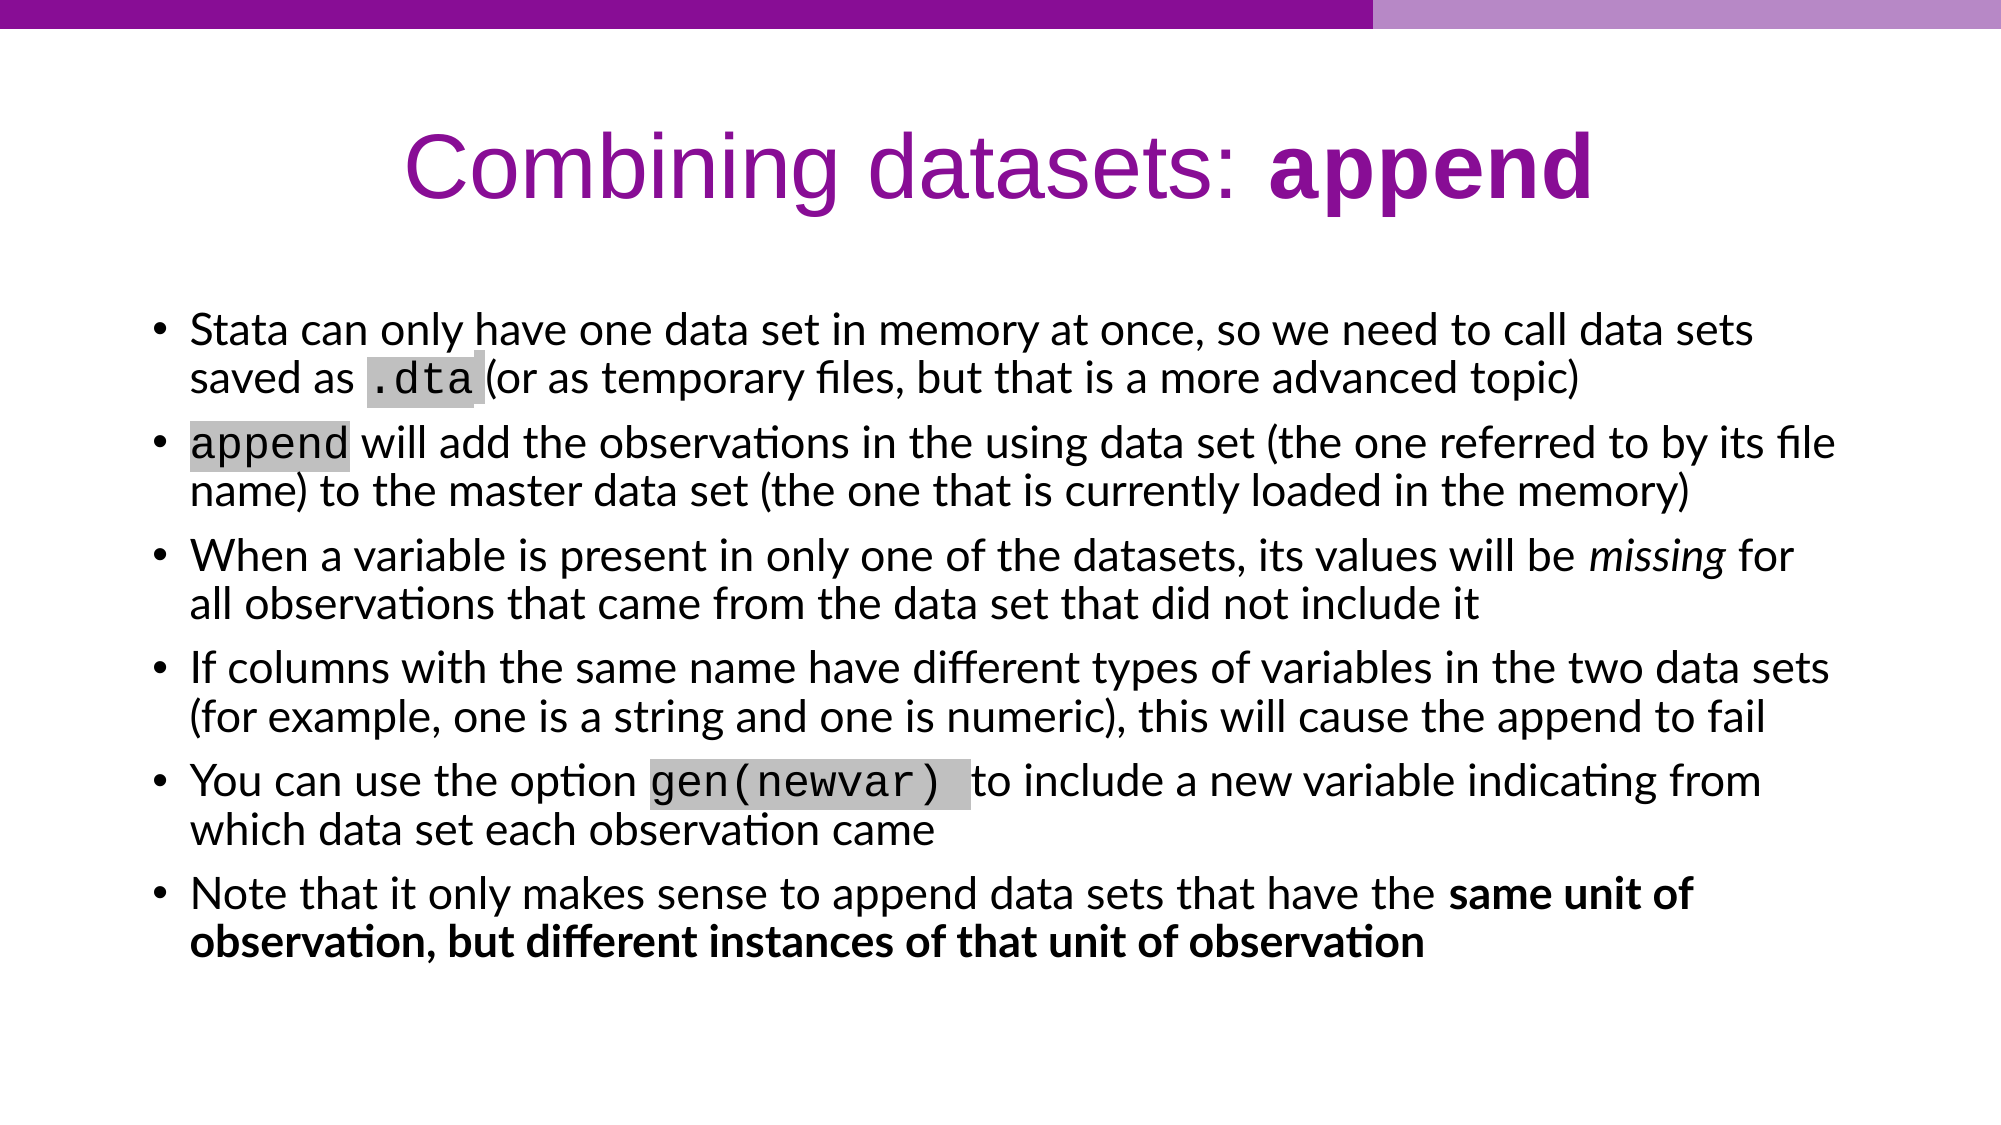

# Combining datasets: append
Stata can only have one data set in memory at once, so we need to call data sets saved as .dta (or as temporary files, but that is a more advanced topic)
append will add the observations in the using data set (the one referred to by its file name) to the master data set (the one that is currently loaded in the memory)
When a variable is present in only one of the datasets, its values will be missing for all observations that came from the data set that did not include it
If columns with the same name have different types of variables in the two data sets (for example, one is a string and one is numeric), this will cause the append to fail
You can use the option gen(newvar) to include a new variable indicating from which data set each observation came
Note that it only makes sense to append data sets that have the same unit of observation, but different instances of that unit of observation